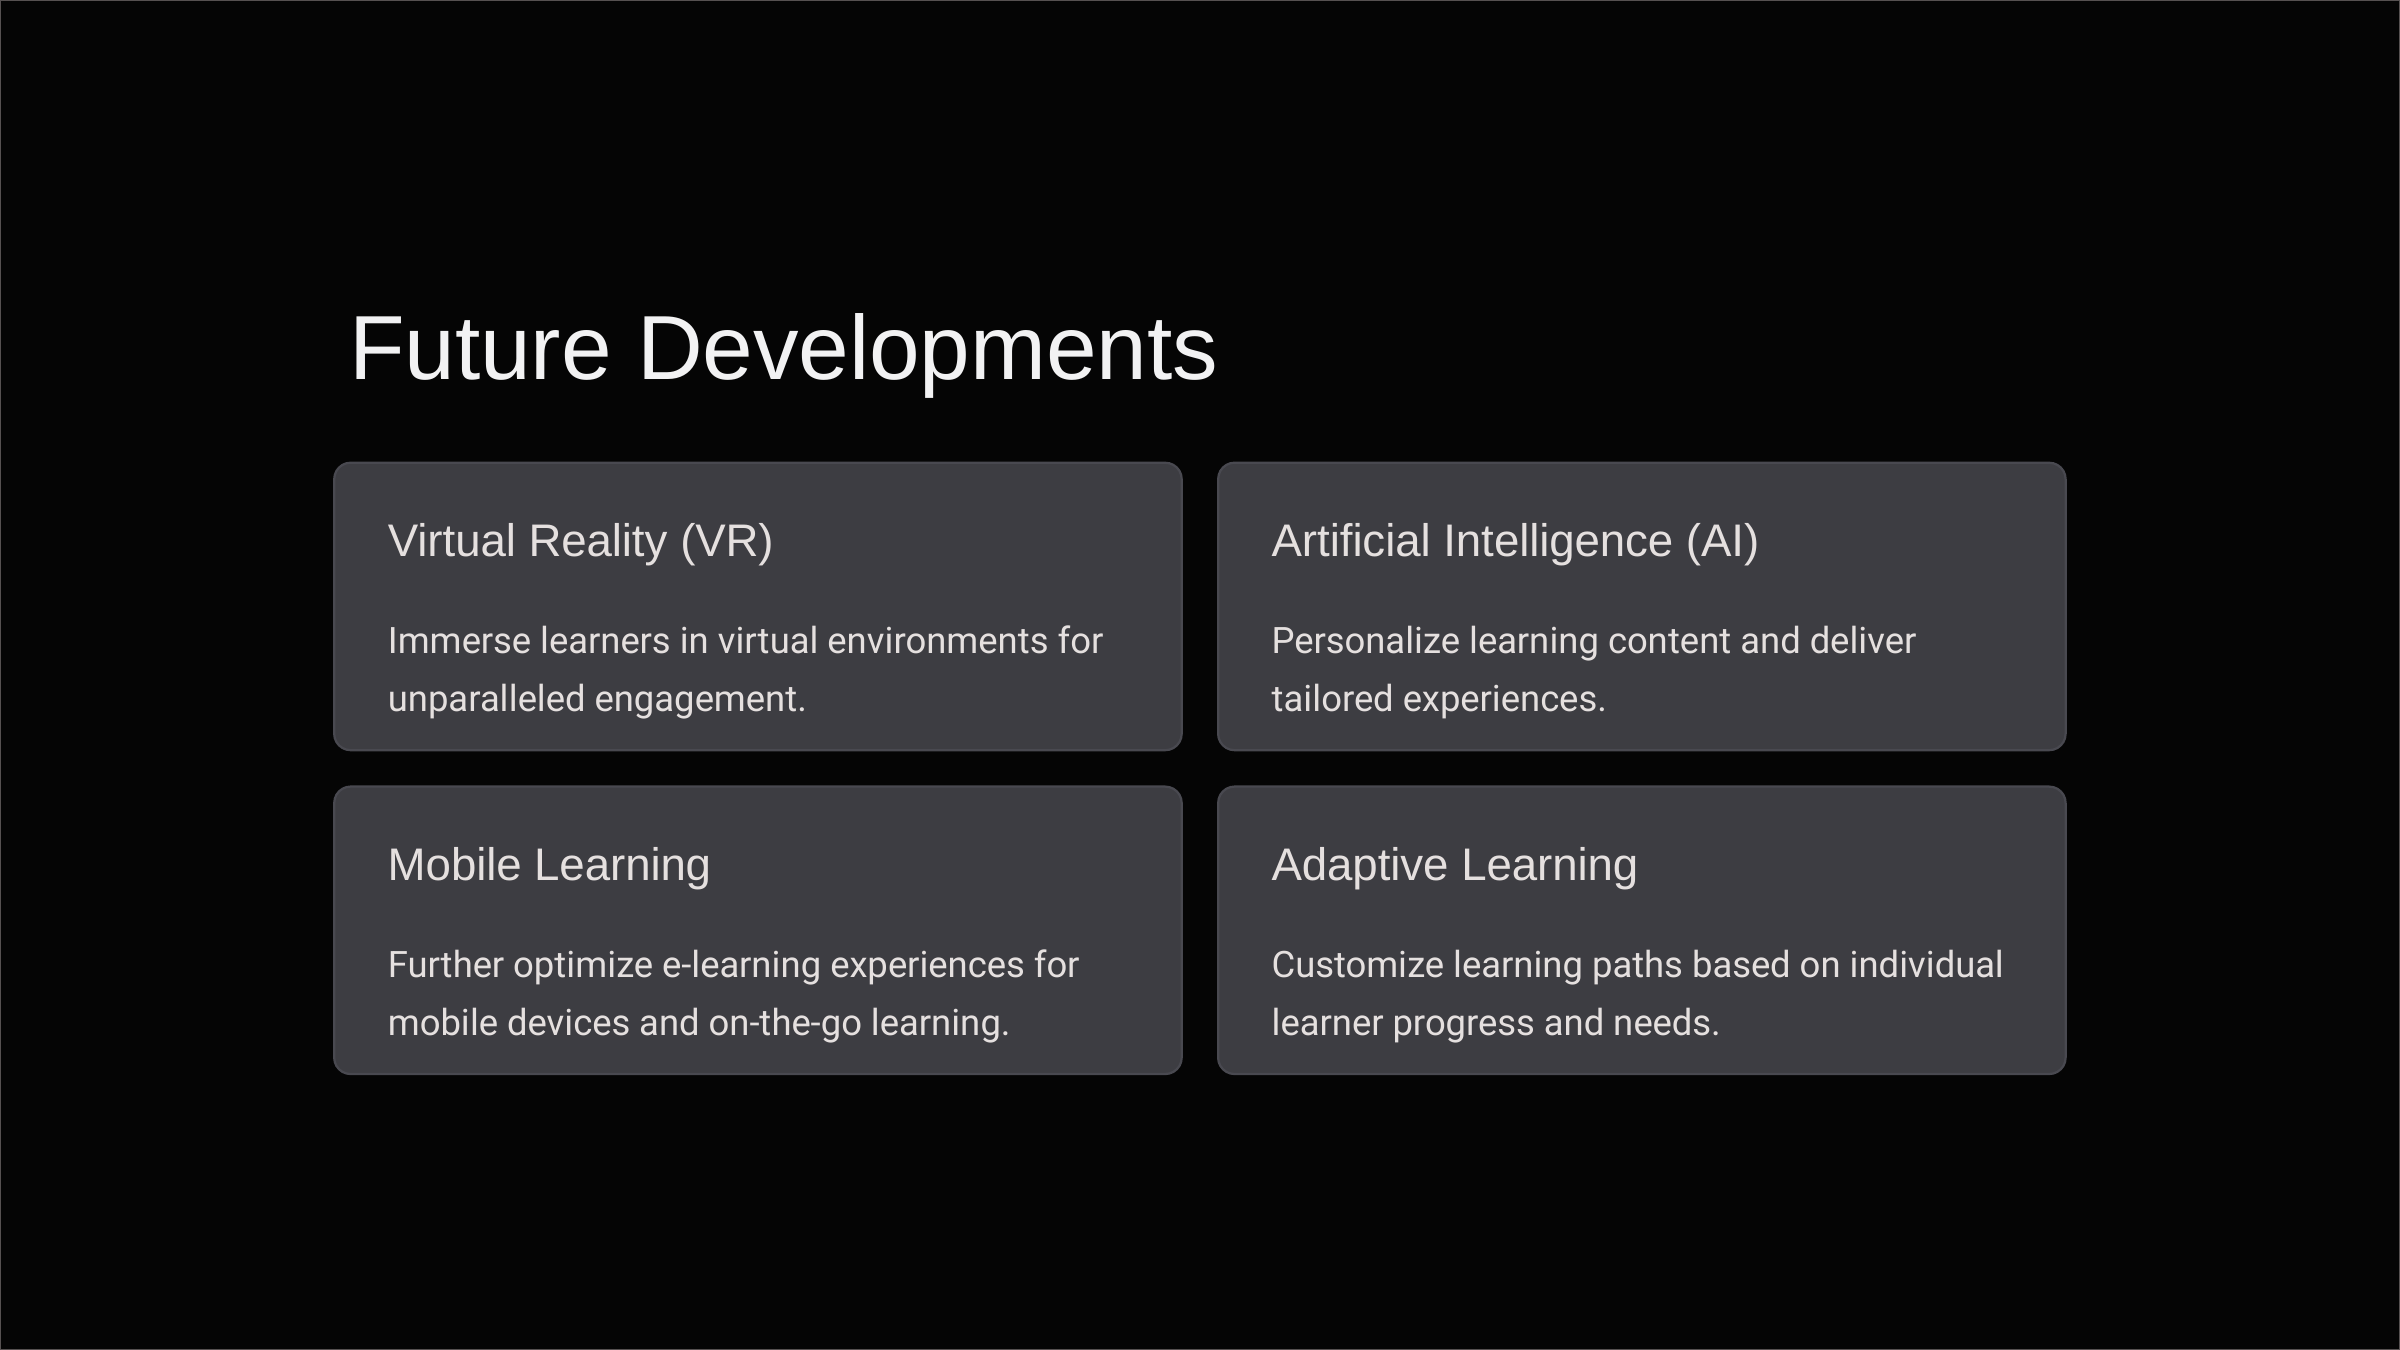

Future Developments

Virtual Reality (VR)
Artificial Intelligence (AI)
Immerse learners in virtual environments for unparalleled engagement.
Personalize learning content and deliver tailored experiences.

Mobile Learning
Adaptive Learning
Further optimize e-learning experiences for mobile devices and on-the-go learning.
Customize learning paths based on individual learner progress and needs.